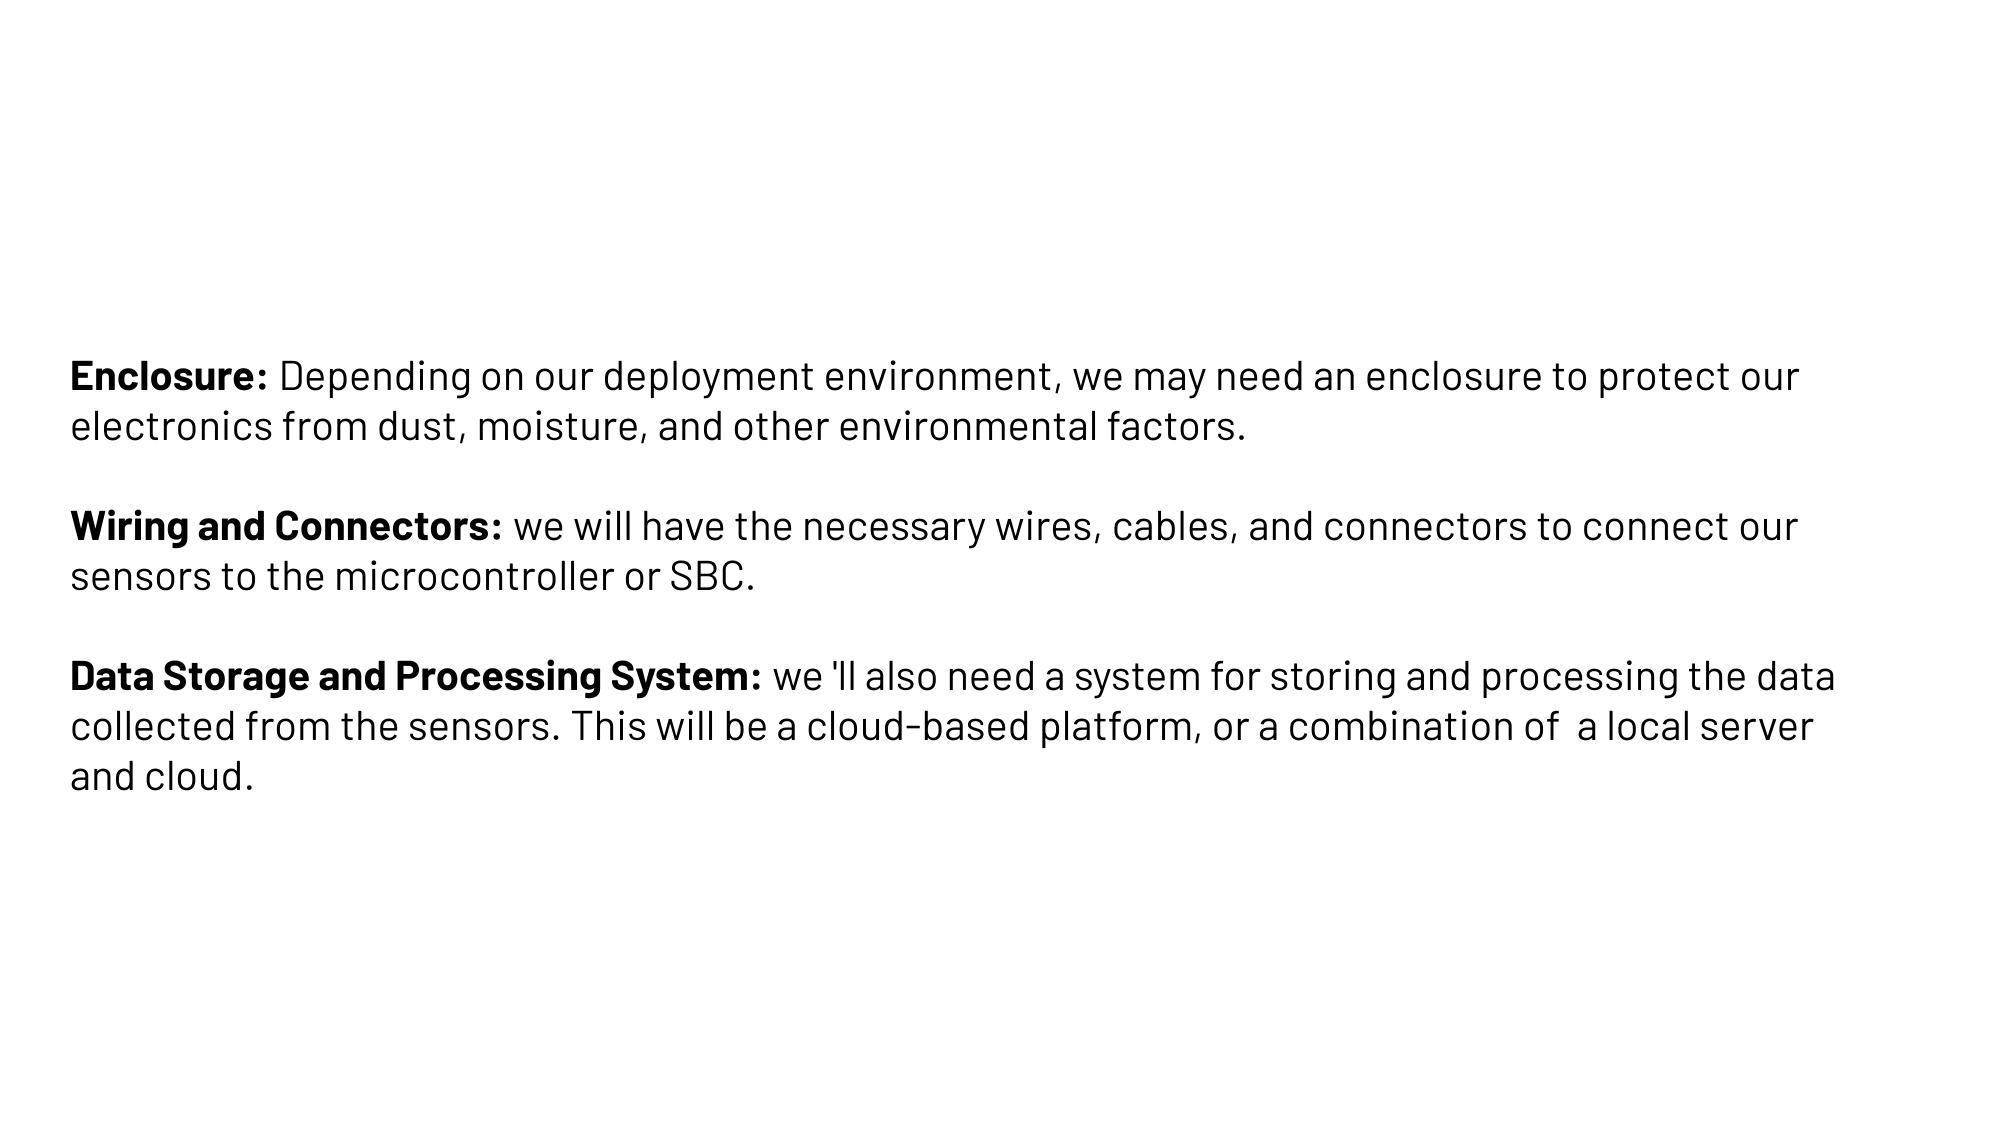

Enclosure: Depending on our deployment environment, we may need an enclosure to protect our electronics from dust, moisture, and other environmental factors.

Wiring and Connectors: we will have the necessary wires, cables, and connectors to connect our sensors to the microcontroller or SBC.

Data Storage and Processing System: we 'll also need a system for storing and processing the data collected from the sensors. This will be a cloud-based platform, or a combination of  a local server and cloud.